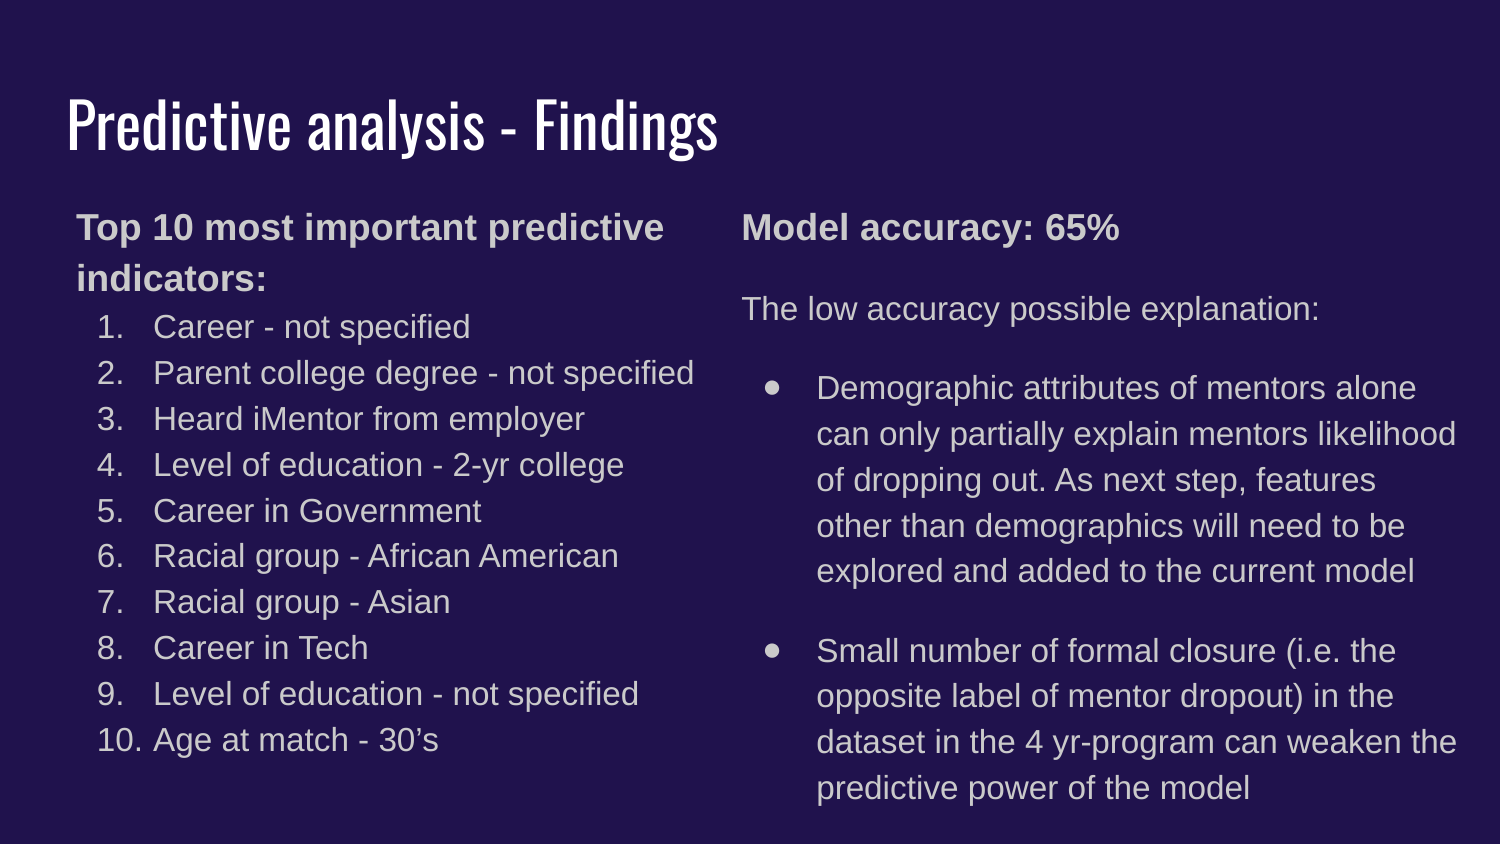

Predictive analysis - Findings
Top 10 most important predictive indicators:
Career - not specified
Parent college degree - not specified
Heard iMentor from employer
Level of education - 2-yr college
Career in Government
Racial group - African American
Racial group - Asian
Career in Tech
Level of education - not specified
Age at match - 30’s
Model accuracy: 65%
The low accuracy possible explanation:
Demographic attributes of mentors alone can only partially explain mentors likelihood of dropping out. As next step, features other than demographics will need to be explored and added to the current model
Small number of formal closure (i.e. the opposite label of mentor dropout) in the dataset in the 4 yr-program can weaken the predictive power of the model